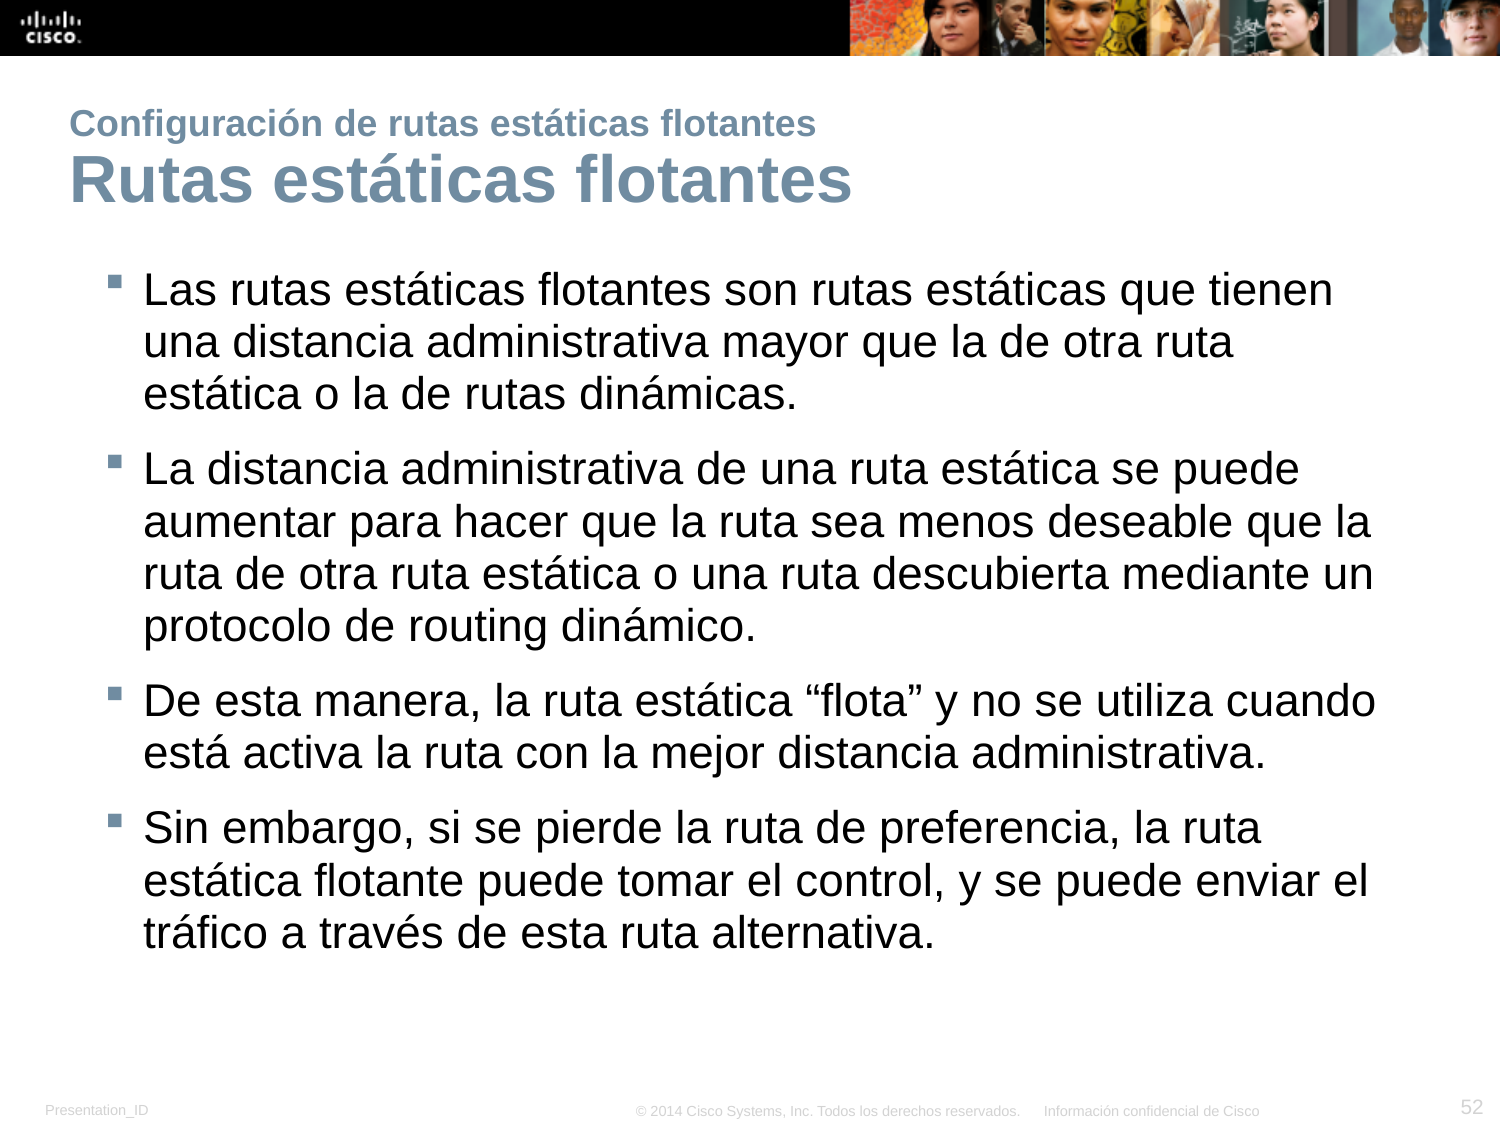

# Configuración de rutas estáticas flotantes Rutas estáticas flotantes
Las rutas estáticas flotantes son rutas estáticas que tienen una distancia administrativa mayor que la de otra ruta estática o la de rutas dinámicas.
La distancia administrativa de una ruta estática se puede aumentar para hacer que la ruta sea menos deseable que la ruta de otra ruta estática o una ruta descubierta mediante un protocolo de routing dinámico.
De esta manera, la ruta estática “flota” y no se utiliza cuando está activa la ruta con la mejor distancia administrativa.
Sin embargo, si se pierde la ruta de preferencia, la ruta estática flotante puede tomar el control, y se puede enviar el tráfico a través de esta ruta alternativa.